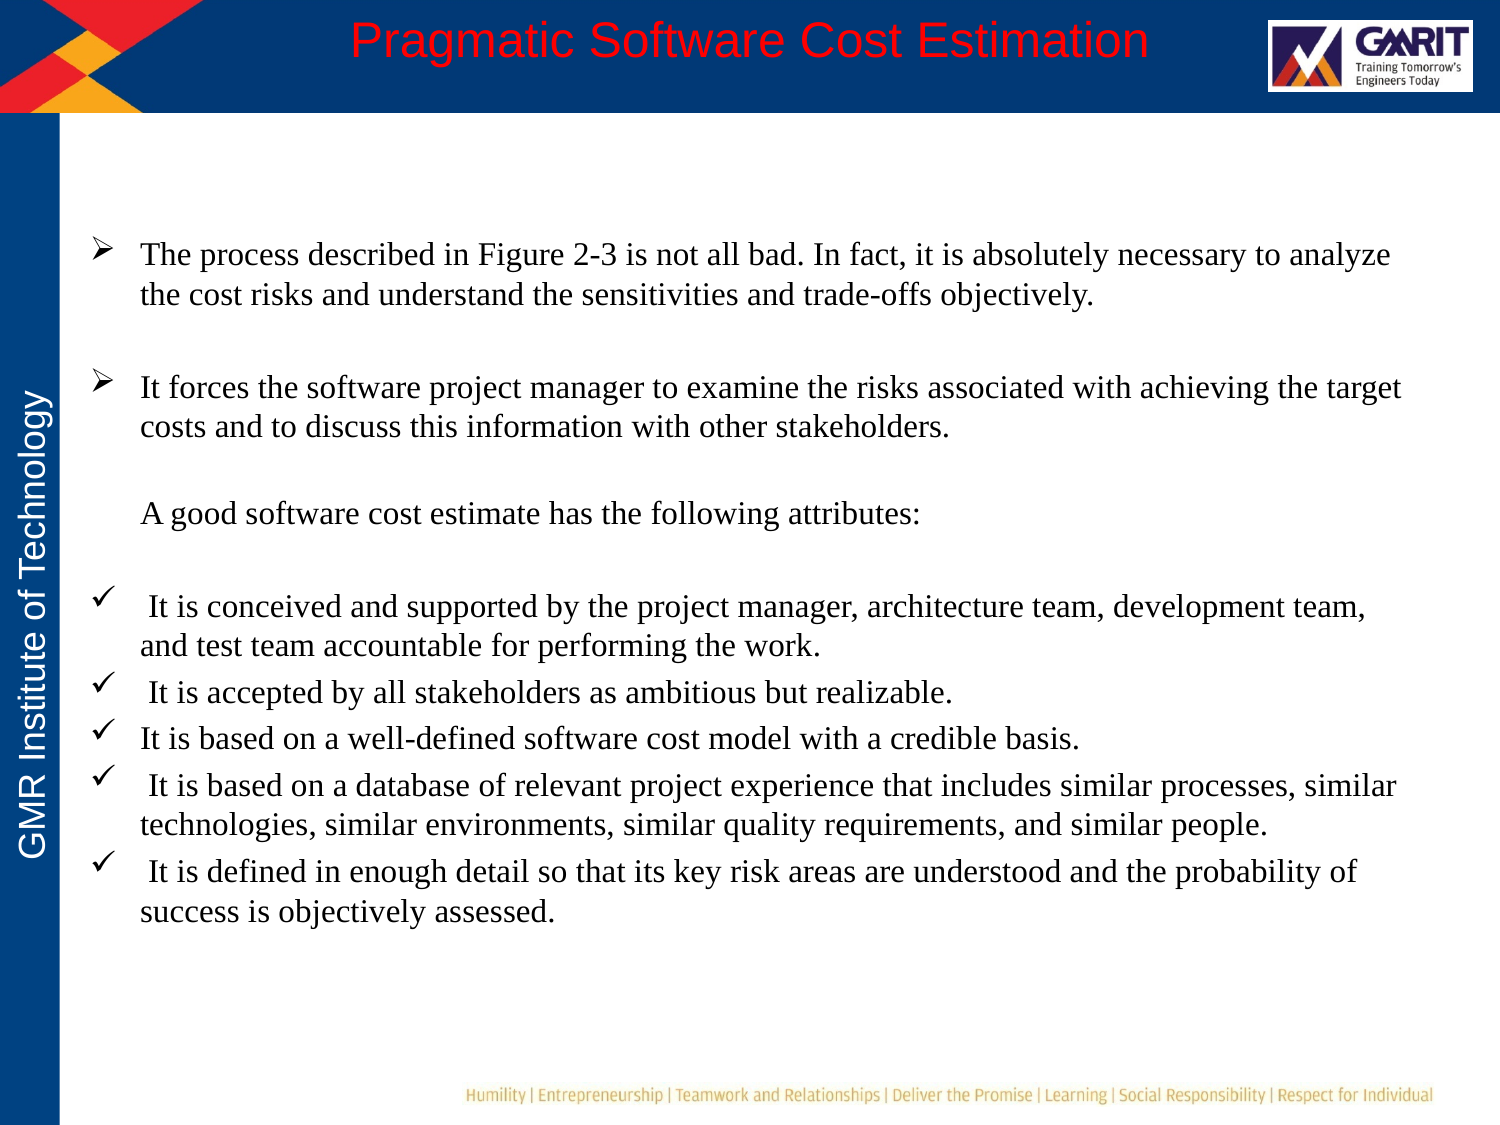

# Pragmatic Software Cost Estimation
The process described in Figure 2-3 is not all bad. In fact, it is absolutely necessary to analyze the cost risks and understand the sensitivities and trade-offs objectively.

It forces the software project manager to examine the risks associated with achieving the target costs and to discuss this information with other stakeholders.
A good software cost estimate has the following attributes:

 It is conceived and supported by the project manager, architecture team, development team, and test team accountable for performing the work.
 It is accepted by all stakeholders as ambitious but realizable.
It is based on a well-defined software cost model with a credible basis.
 It is based on a database of relevant project experience that includes similar processes, similar technologies, similar environments, similar quality requirements, and similar people.
 It is defined in enough detail so that its key risk areas are understood and the probability of success is objectively assessed.